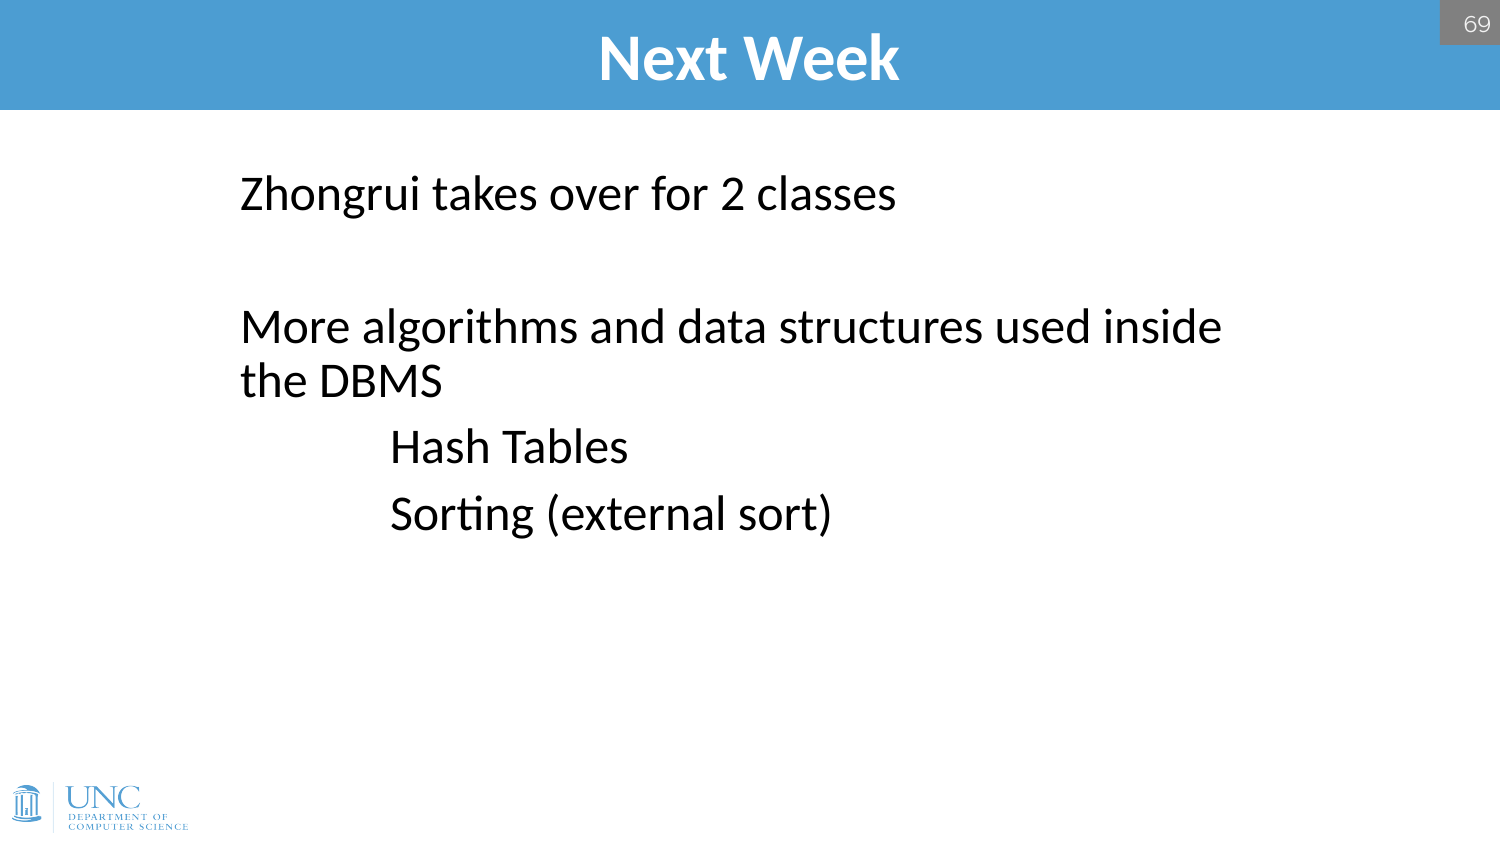

69
# Next Week
Zhongrui takes over for 2 classes

More algorithms and data structures used inside the DBMS
	Hash Tables
	Sorting (external sort)